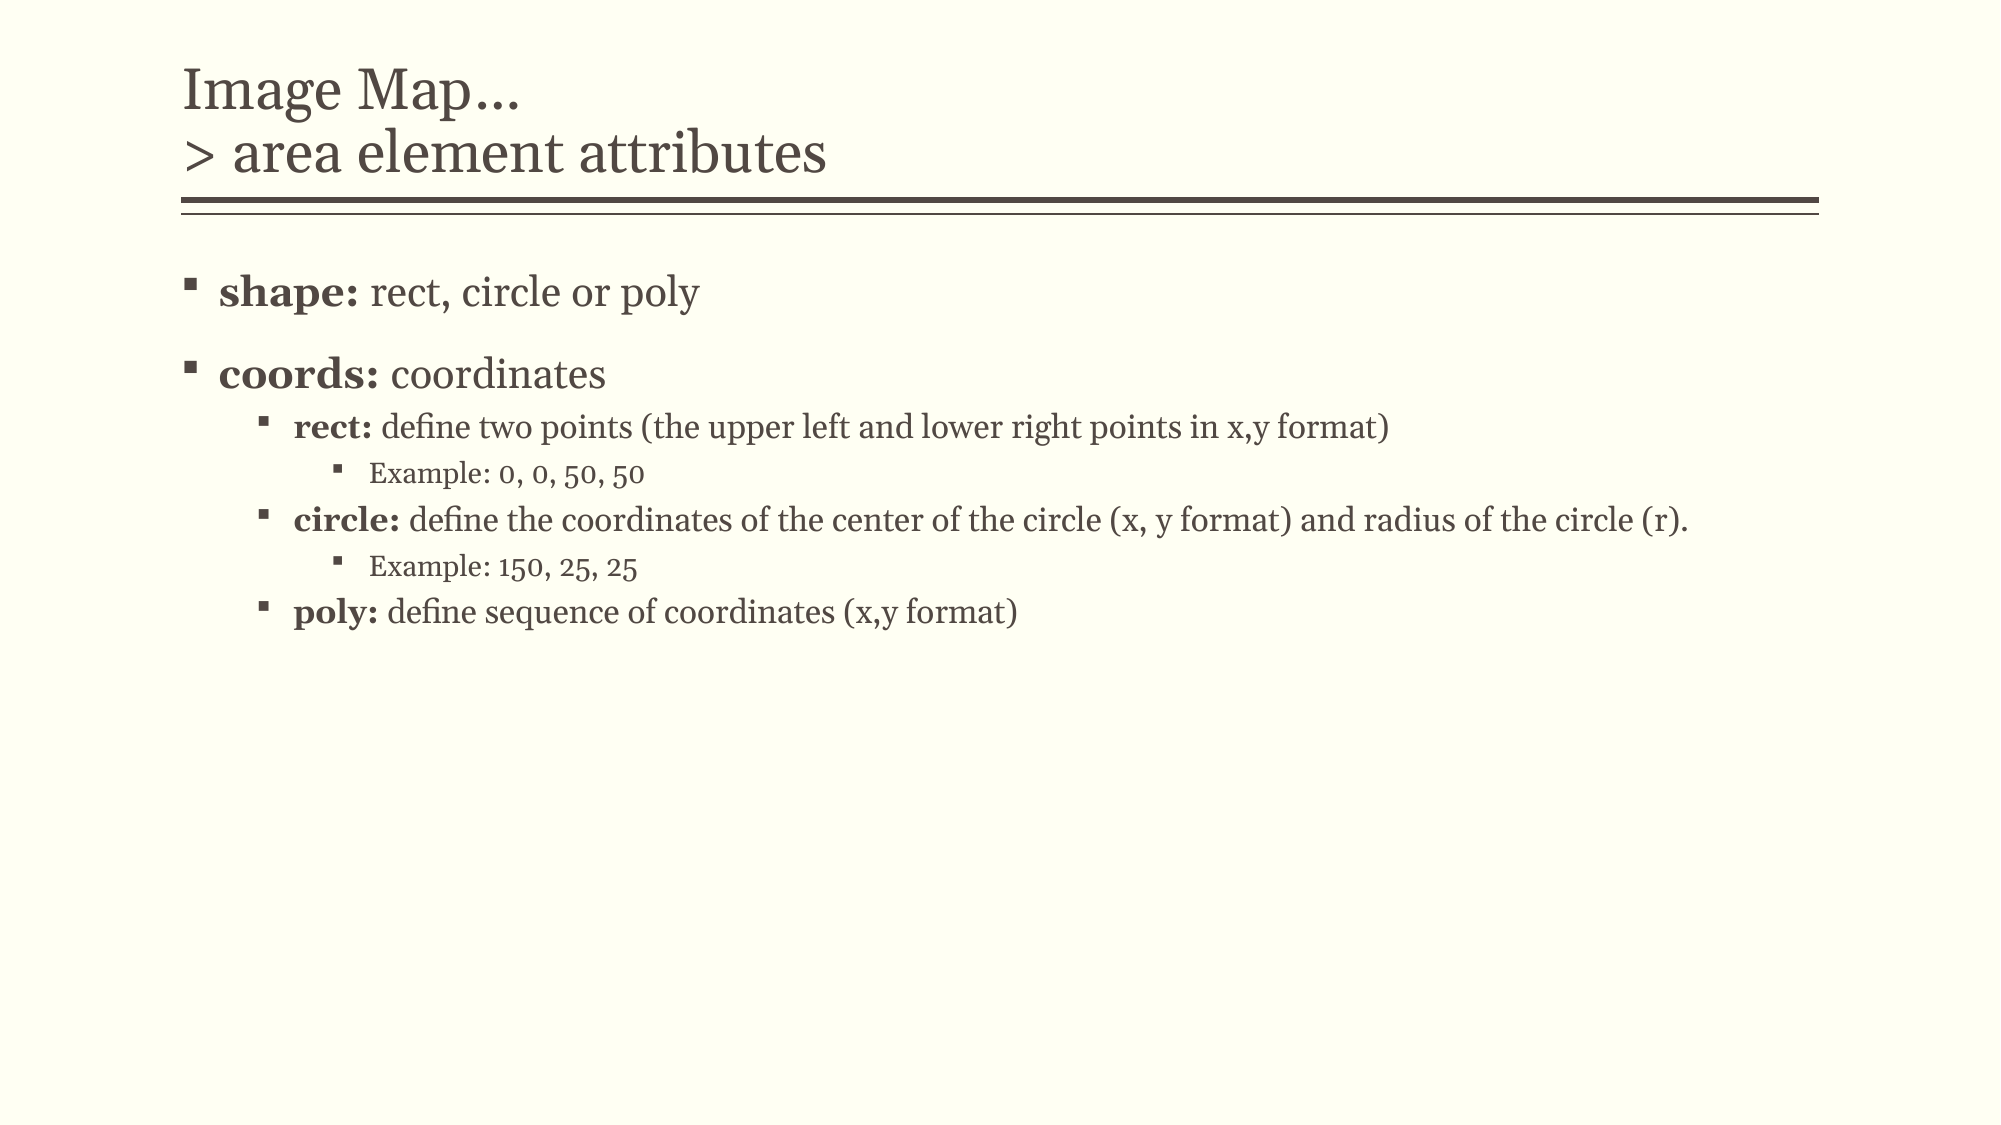

# Image Map… > area element attributes
shape: rect, circle or poly
coords: coordinates
rect: define two points (the upper left and lower right points in x,y format)
Example: 0, 0, 50, 50
circle: define the coordinates of the center of the circle (x, y format) and radius of the circle (r).
Example: 150, 25, 25
poly: define sequence of coordinates (x,y format)